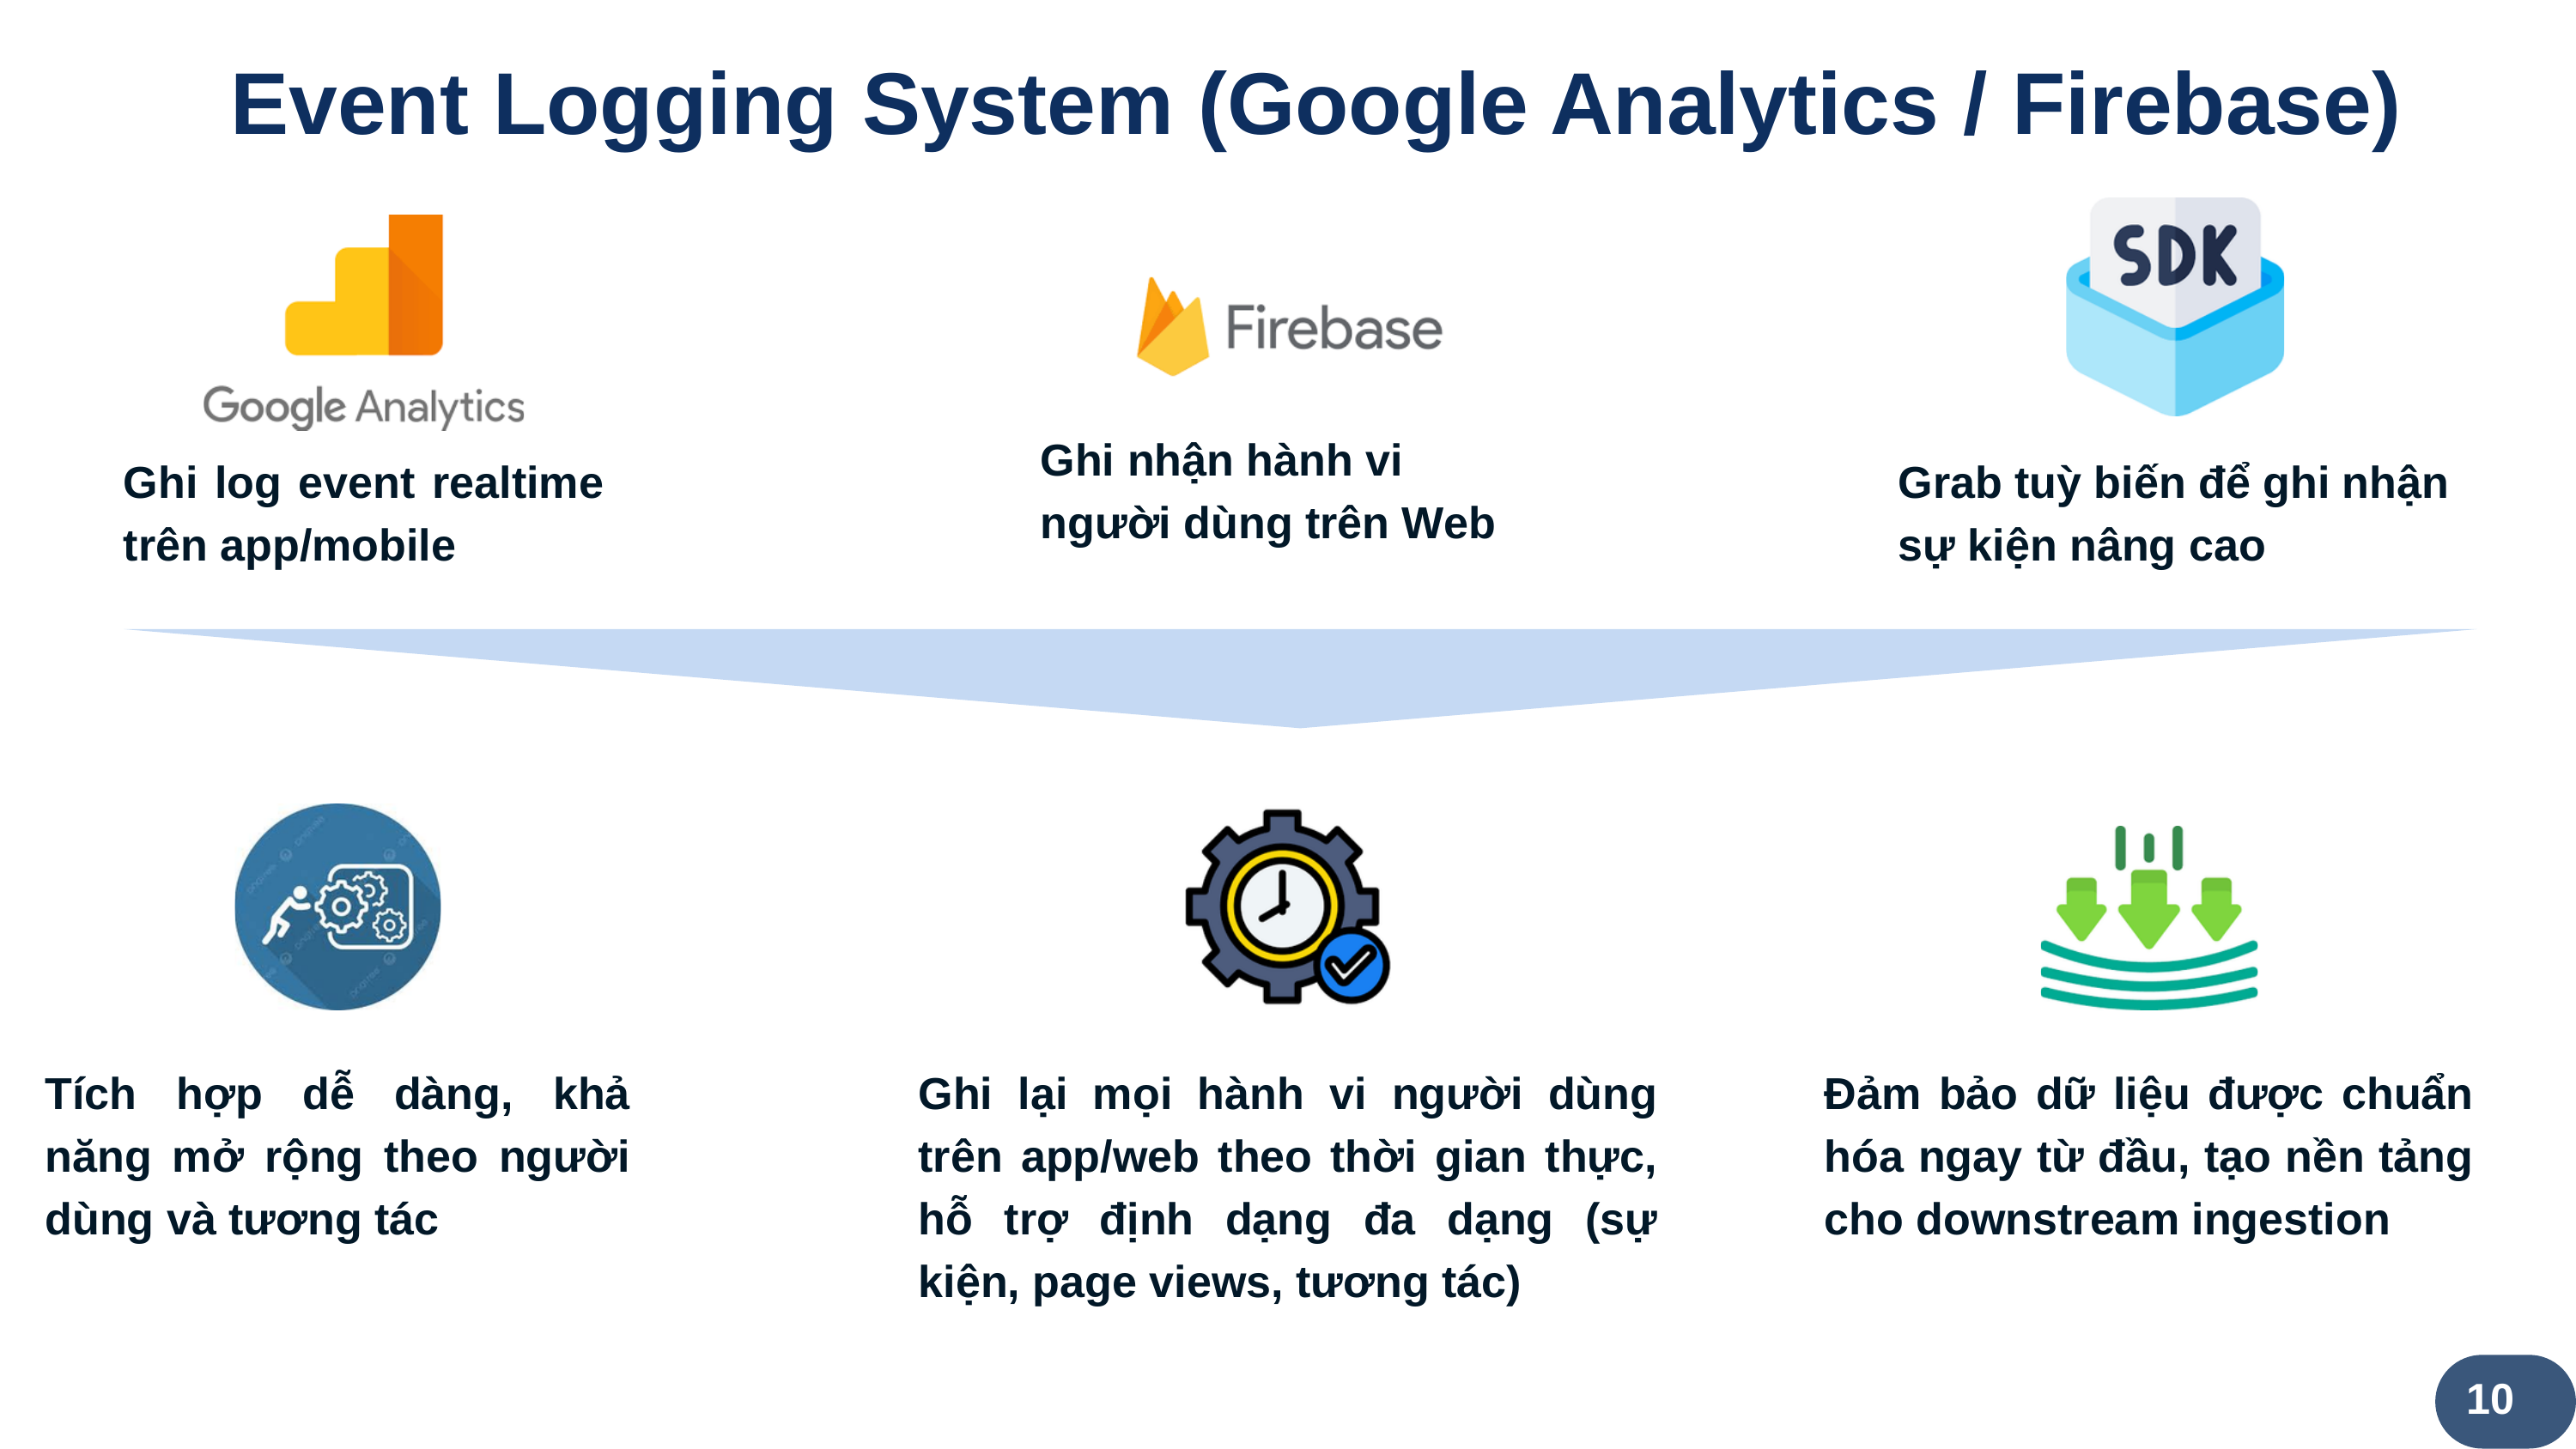

Event Logging System (Google Analytics / Firebase)

Ghi nhận hành vi người dùng trên Web
Ghi log event realtime trên app/mobile

Grab tuỳ biến để ghi nhận sự kiện nâng cao

Tích hợp dễ dàng, khả năng mở rộng theo người dùng và tương tác
Ghi lại mọi hành vi người dùng trên app/web theo thời gian thực, hỗ trợ định dạng đa dạng (sự kiện, page views, tương tác)

Đảm bảo dữ liệu được chuẩn hóa ngay từ đầu, tạo nền tảng cho downstream ingestion

10